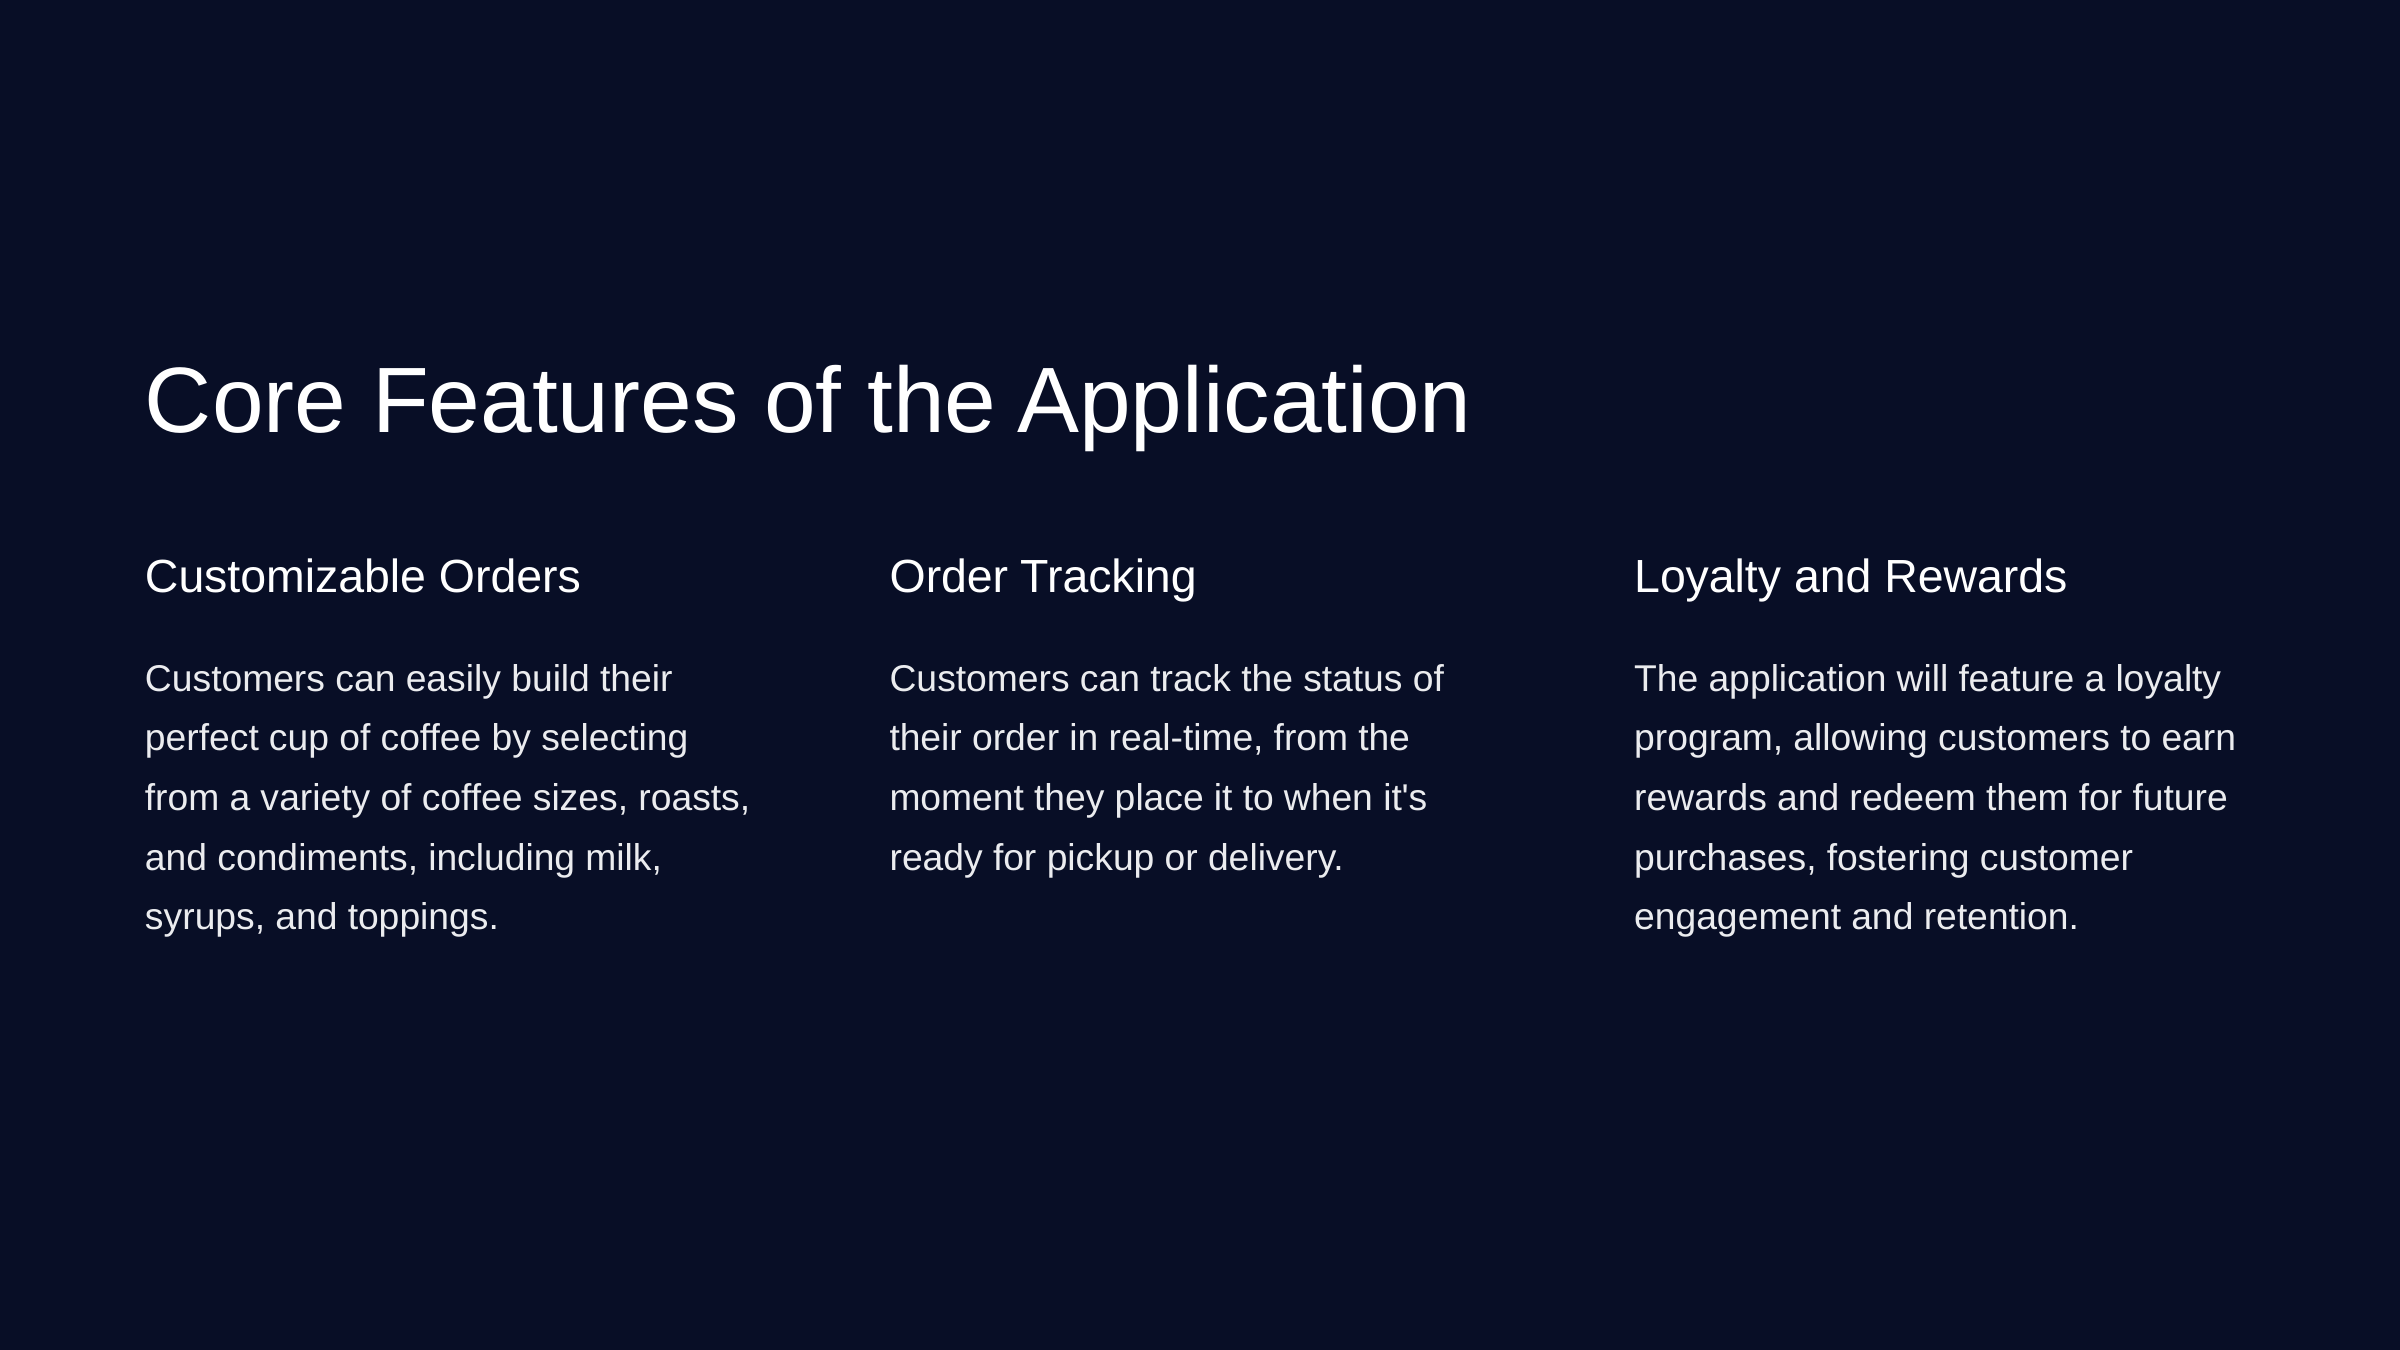

Core Features of the Application
Customizable Orders
Order Tracking
Loyalty and Rewards
Customers can easily build their perfect cup of coffee by selecting from a variety of coffee sizes, roasts, and condiments, including milk, syrups, and toppings.
Customers can track the status of their order in real-time, from the moment they place it to when it's ready for pickup or delivery.
The application will feature a loyalty program, allowing customers to earn rewards and redeem them for future purchases, fostering customer engagement and retention.